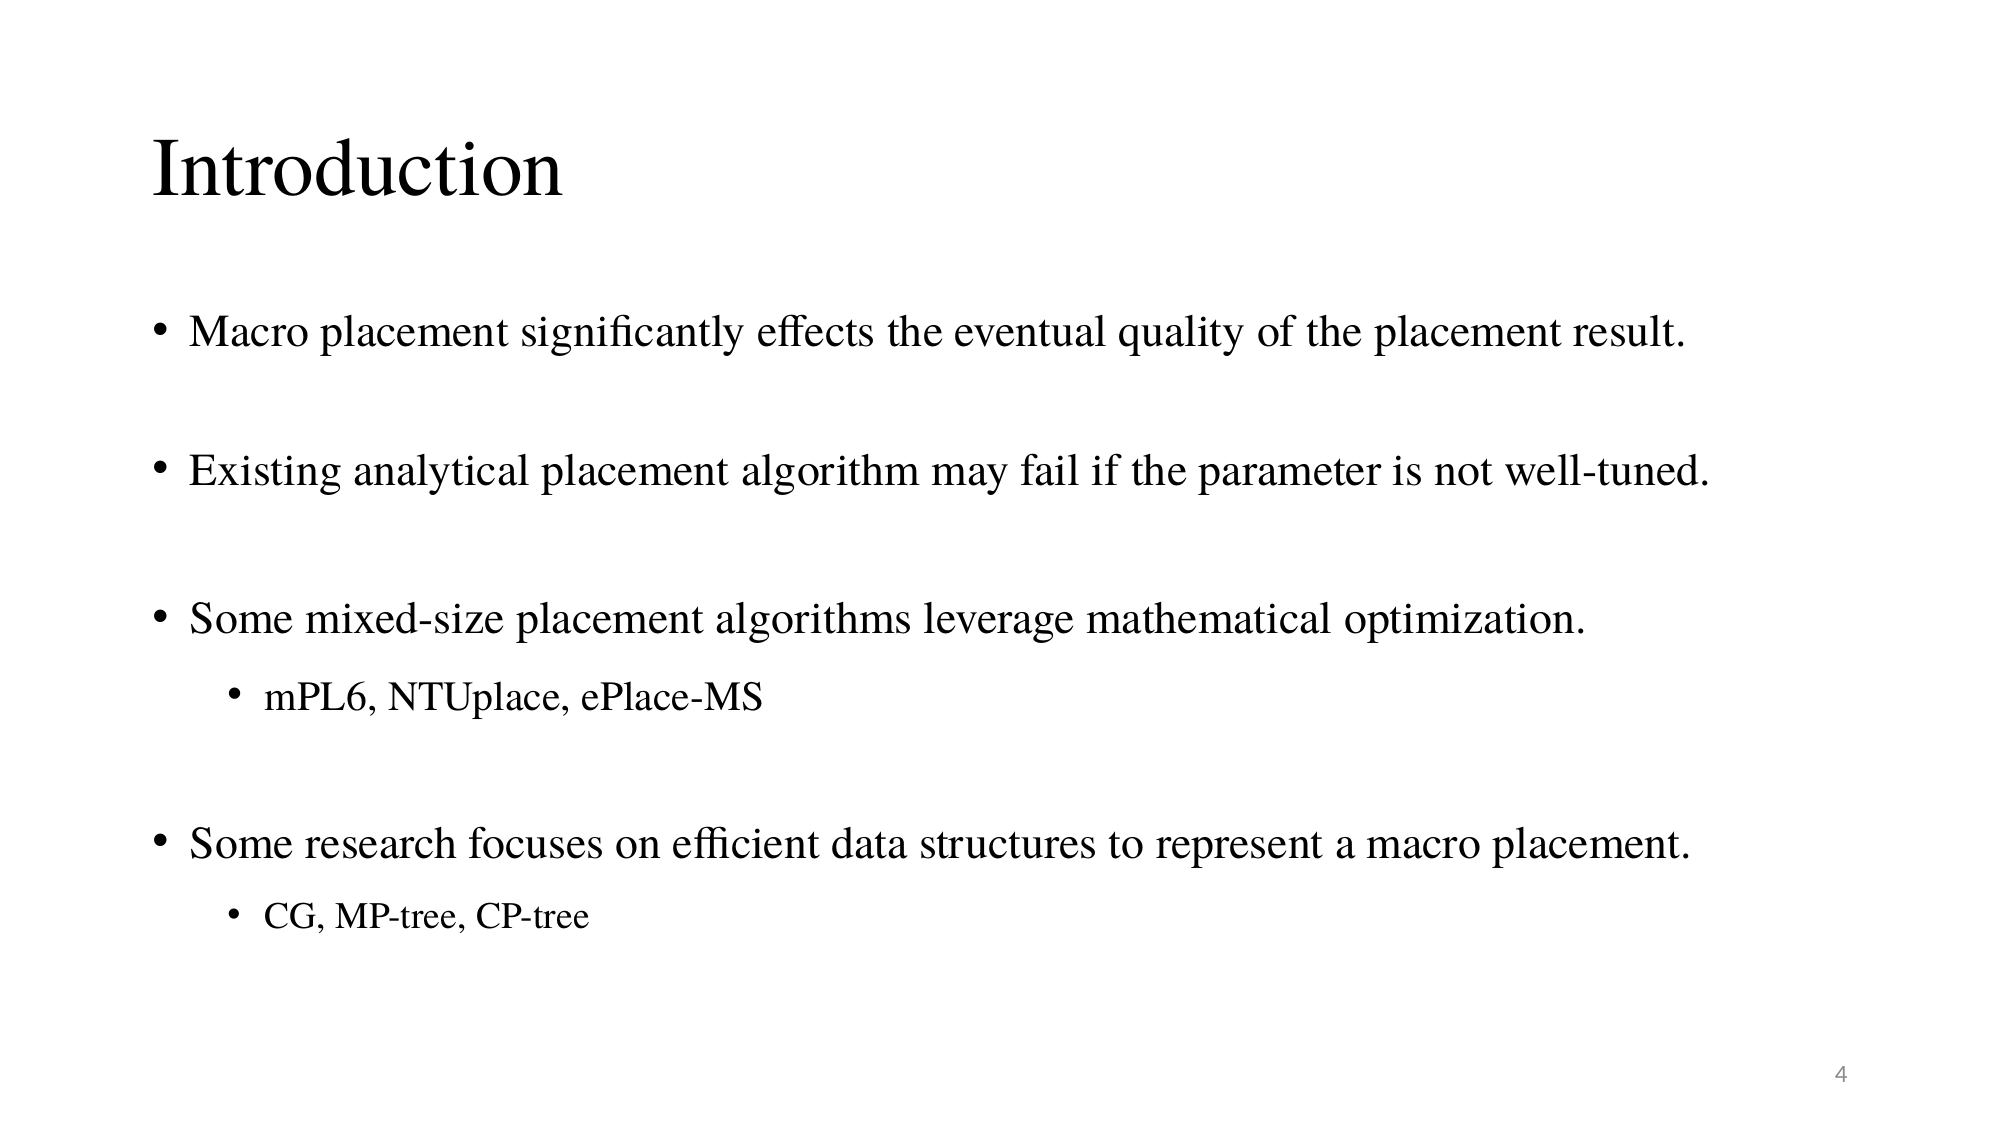

# Introduction
Macro placement significantly effects the eventual quality of the placement result.

Existing analytical placement algorithm may fail if the parameter is not well-tuned.

Some mixed-size placement algorithms leverage mathematical optimization.
mPL6, NTUplace, ePlace-MS

Some research focuses on efficient data structures to represent a macro placement.
CG, MP-tree, CP-tree

4